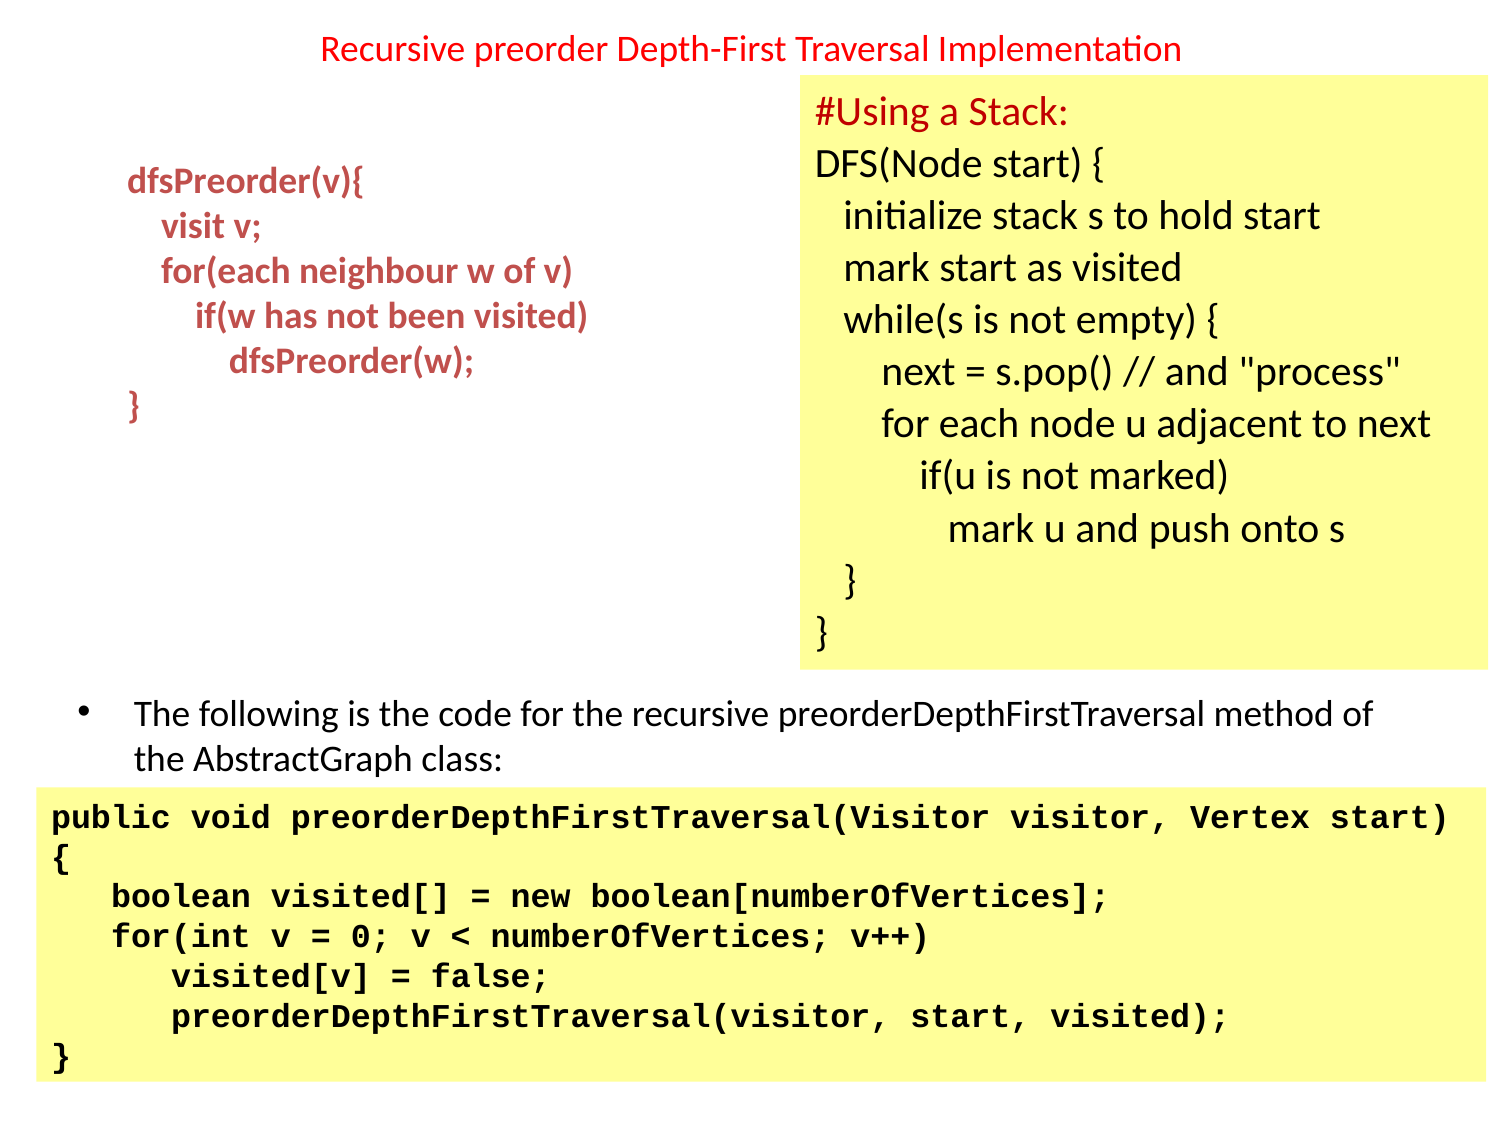

# Recursive preorder Depth-First Traversal Implementation
#Using a Stack:
DFS(Node start) {
   initialize stack s to hold start
   mark start as visited
   while(s is not empty) {
       next = s.pop() // and "process"
       for each node u adjacent to next
           if(u is not marked)
              mark u and push onto s
   }
}
dfsPreorder(v){
    visit v;
    for(each neighbour w of v)
        if(w has not been visited)
            dfsPreorder(w);
}
The following is the code for the recursive preorderDepthFirstTraversal method of the AbstractGraph class:
public void preorderDepthFirstTraversal(Visitor visitor, Vertex start)
{
   boolean visited[] = new boolean[numberOfVertices];
   for(int v = 0; v < numberOfVertices; v++)
      visited[v] = false;
      preorderDepthFirstTraversal(visitor, start, visited);
}